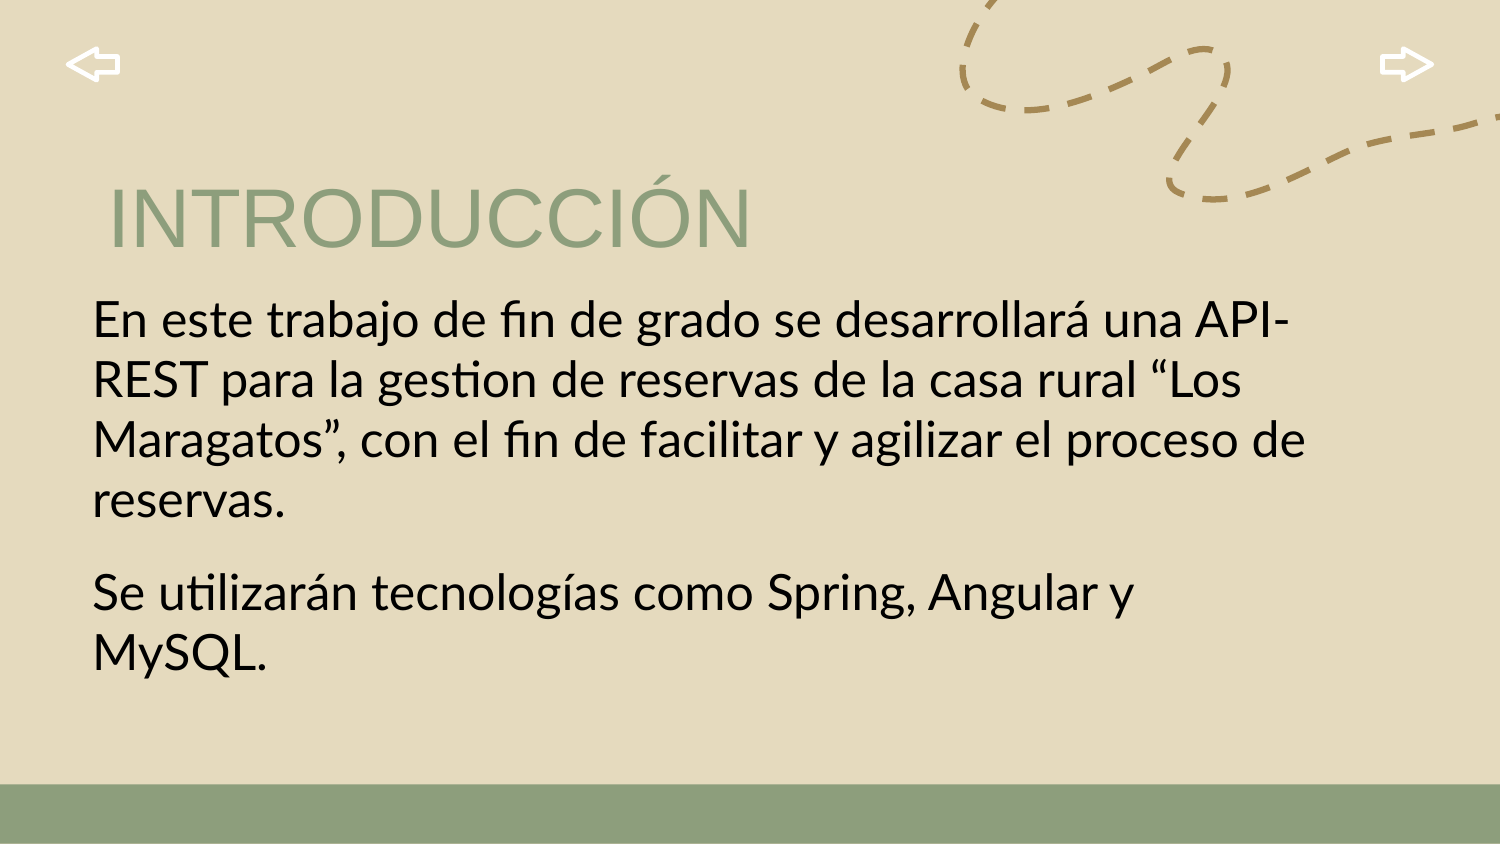

# INTRODUCCIÓN

En este trabajo de fin de grado se desarrollará una API-REST para la gestion de reservas de la casa rural “Los Maragatos”, con el fin de facilitar y agilizar el proceso de reservas.
Se utilizarán tecnologías como Spring, Angular y MySQL.